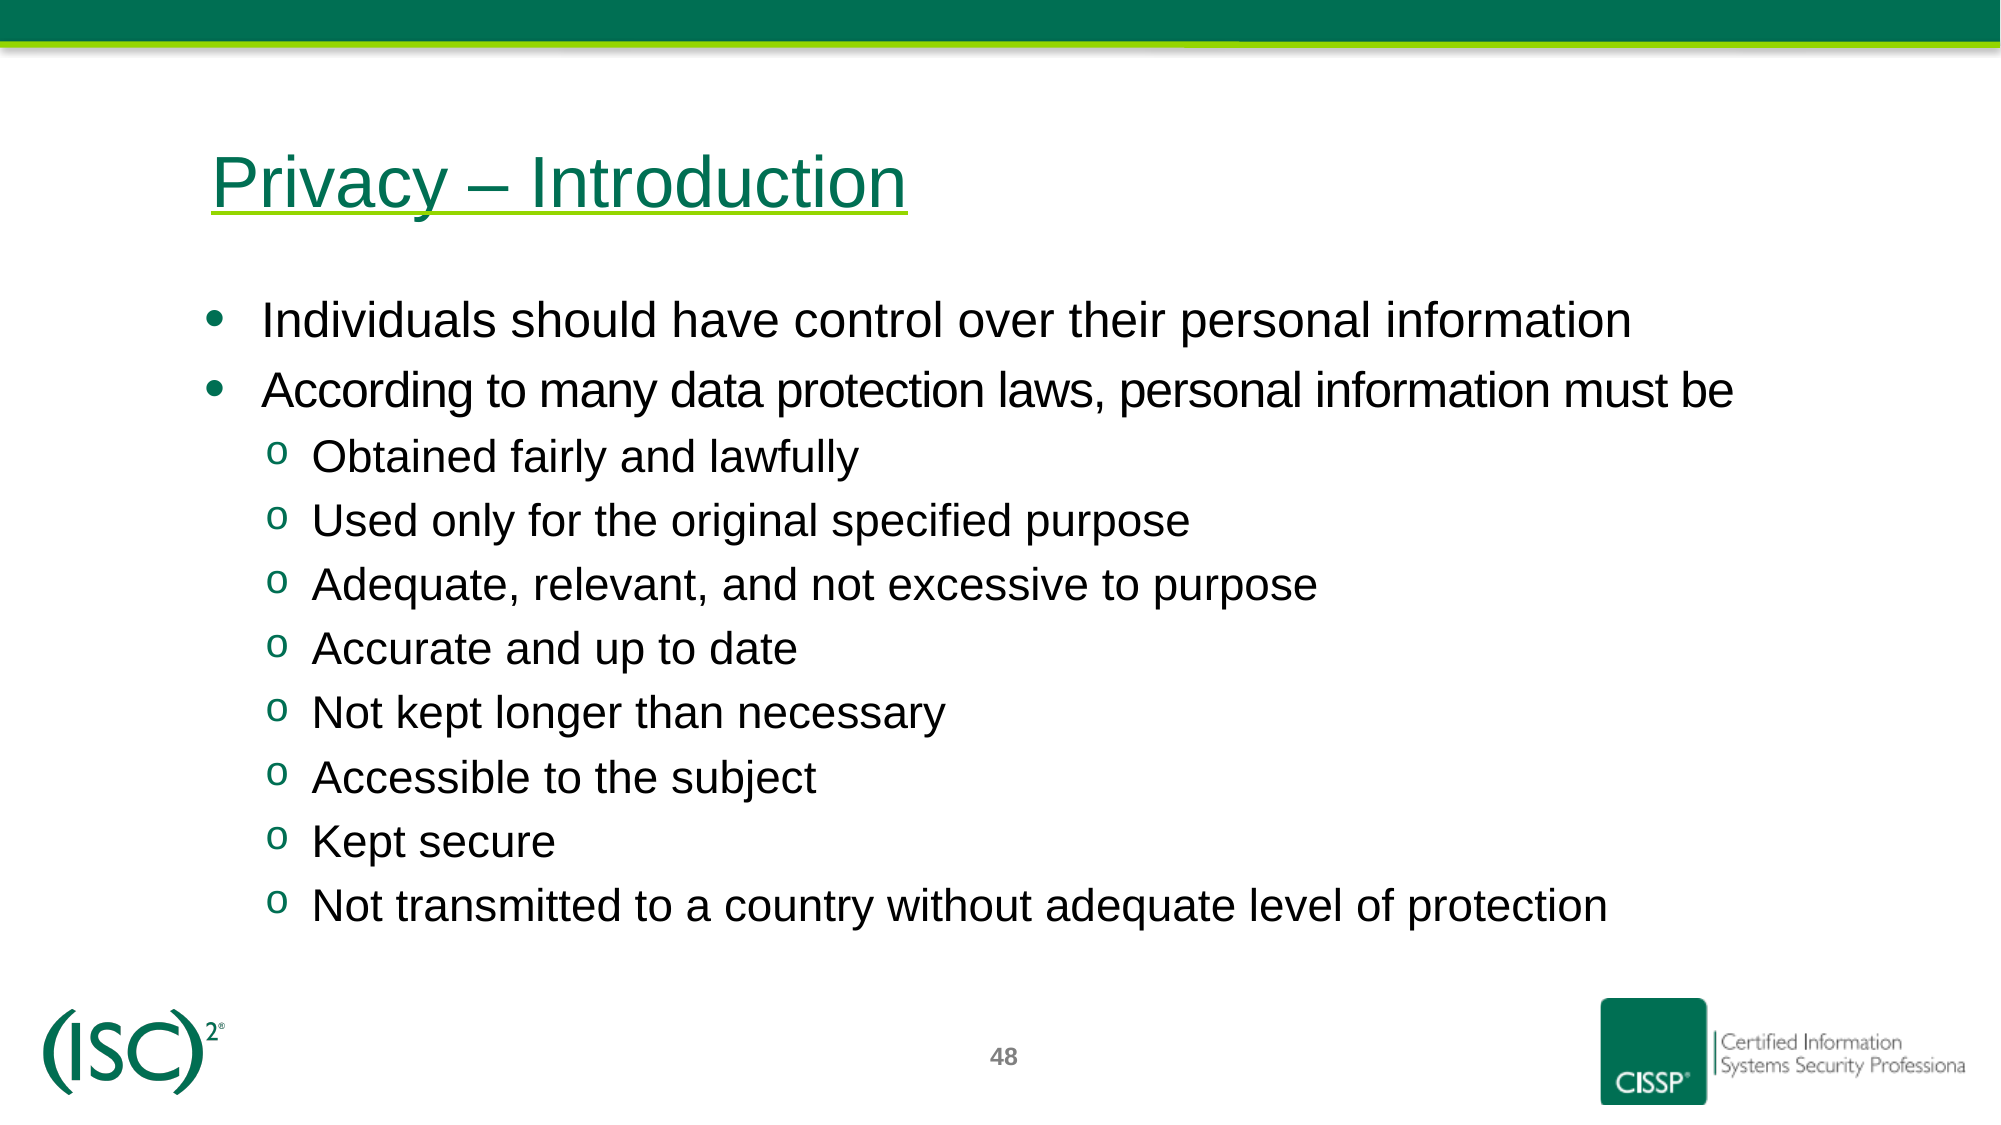

# Privacy – Introduction
Individuals should have control over their personal information
According to many data protection laws, personal information must be
Obtained fairly and lawfully
Used only for the original specified purpose
Adequate, relevant, and not excessive to purpose
Accurate and up to date
Not kept longer than necessary
Accessible to the subject
Kept secure
Not transmitted to a country without adequate level of protection